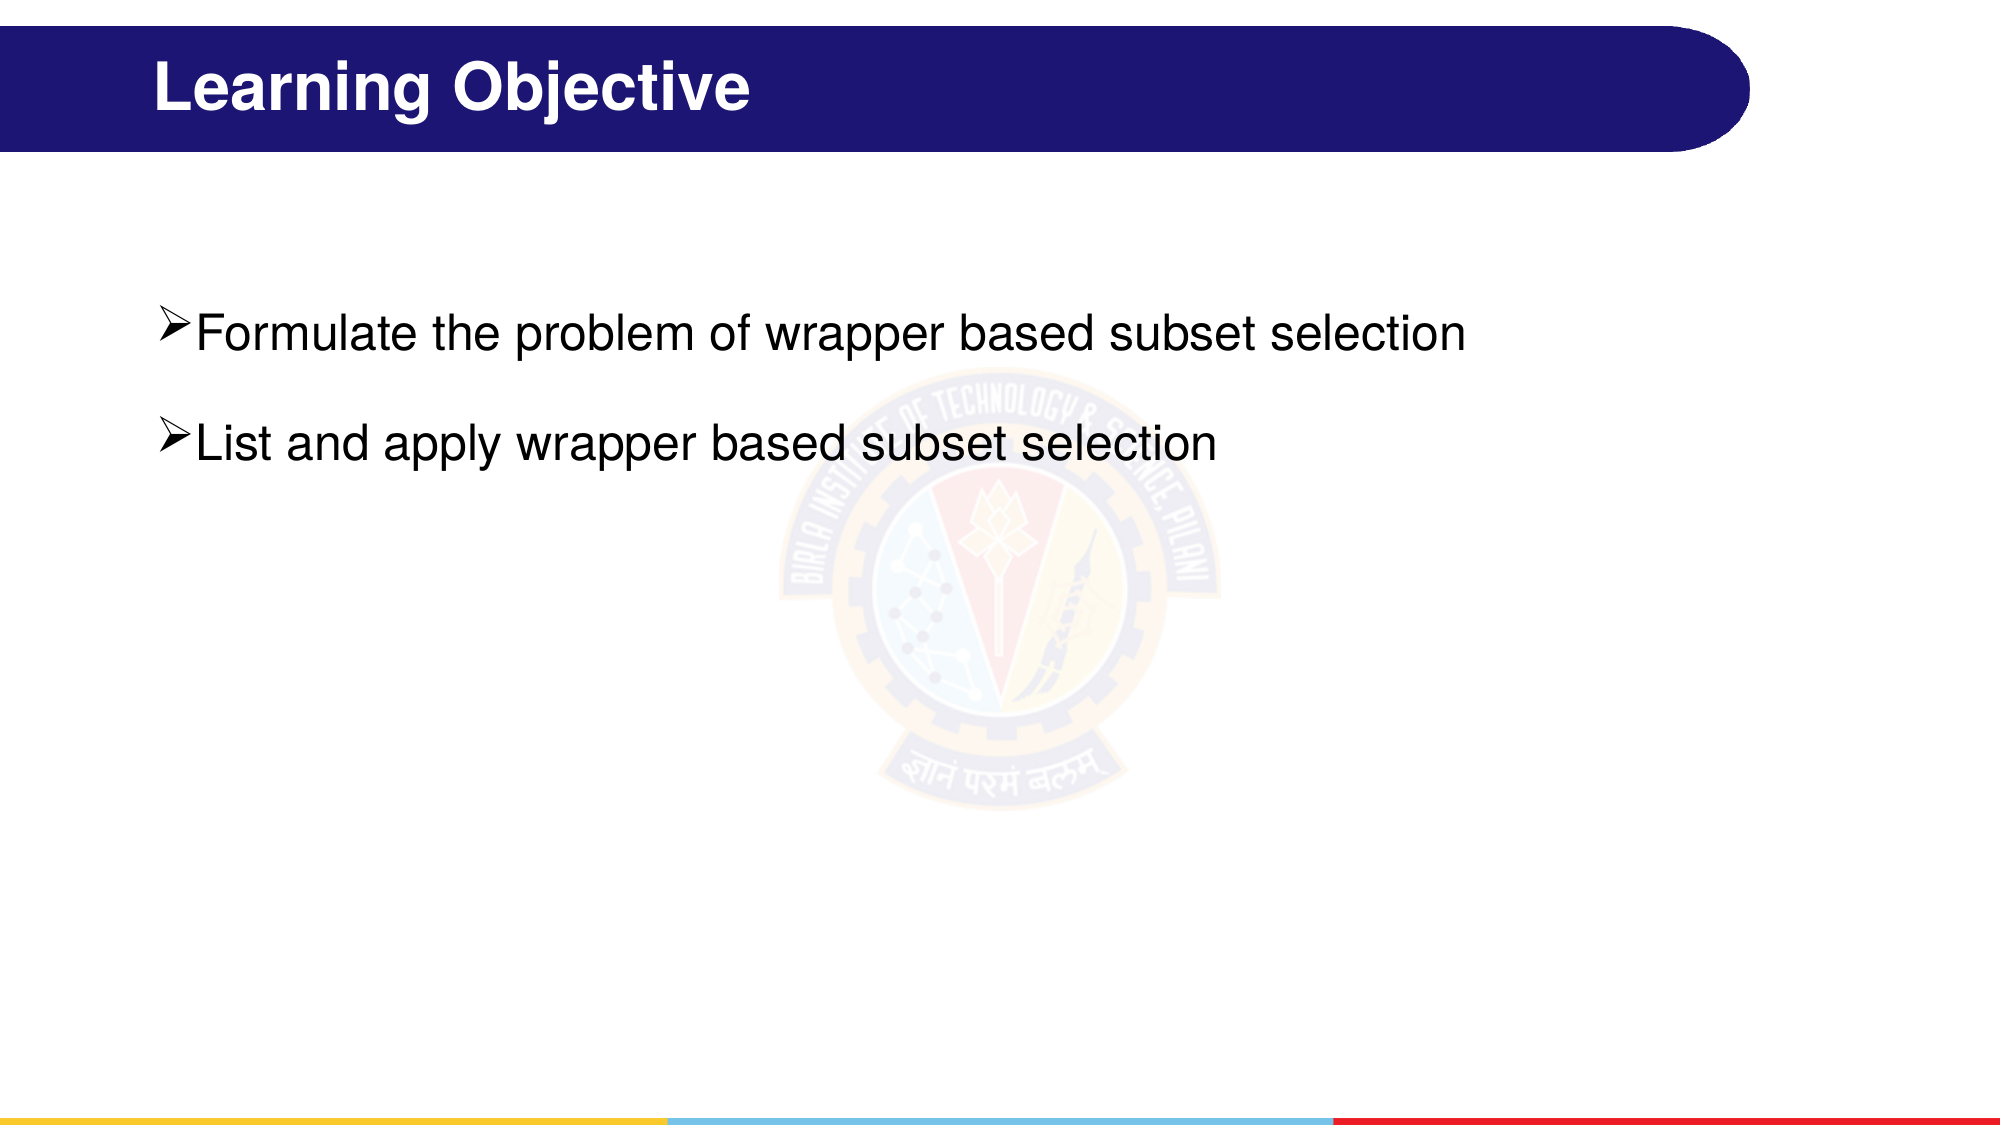

# Learning Objective
Formulate the problem of wrapper based subset selection
List and apply wrapper based subset selection